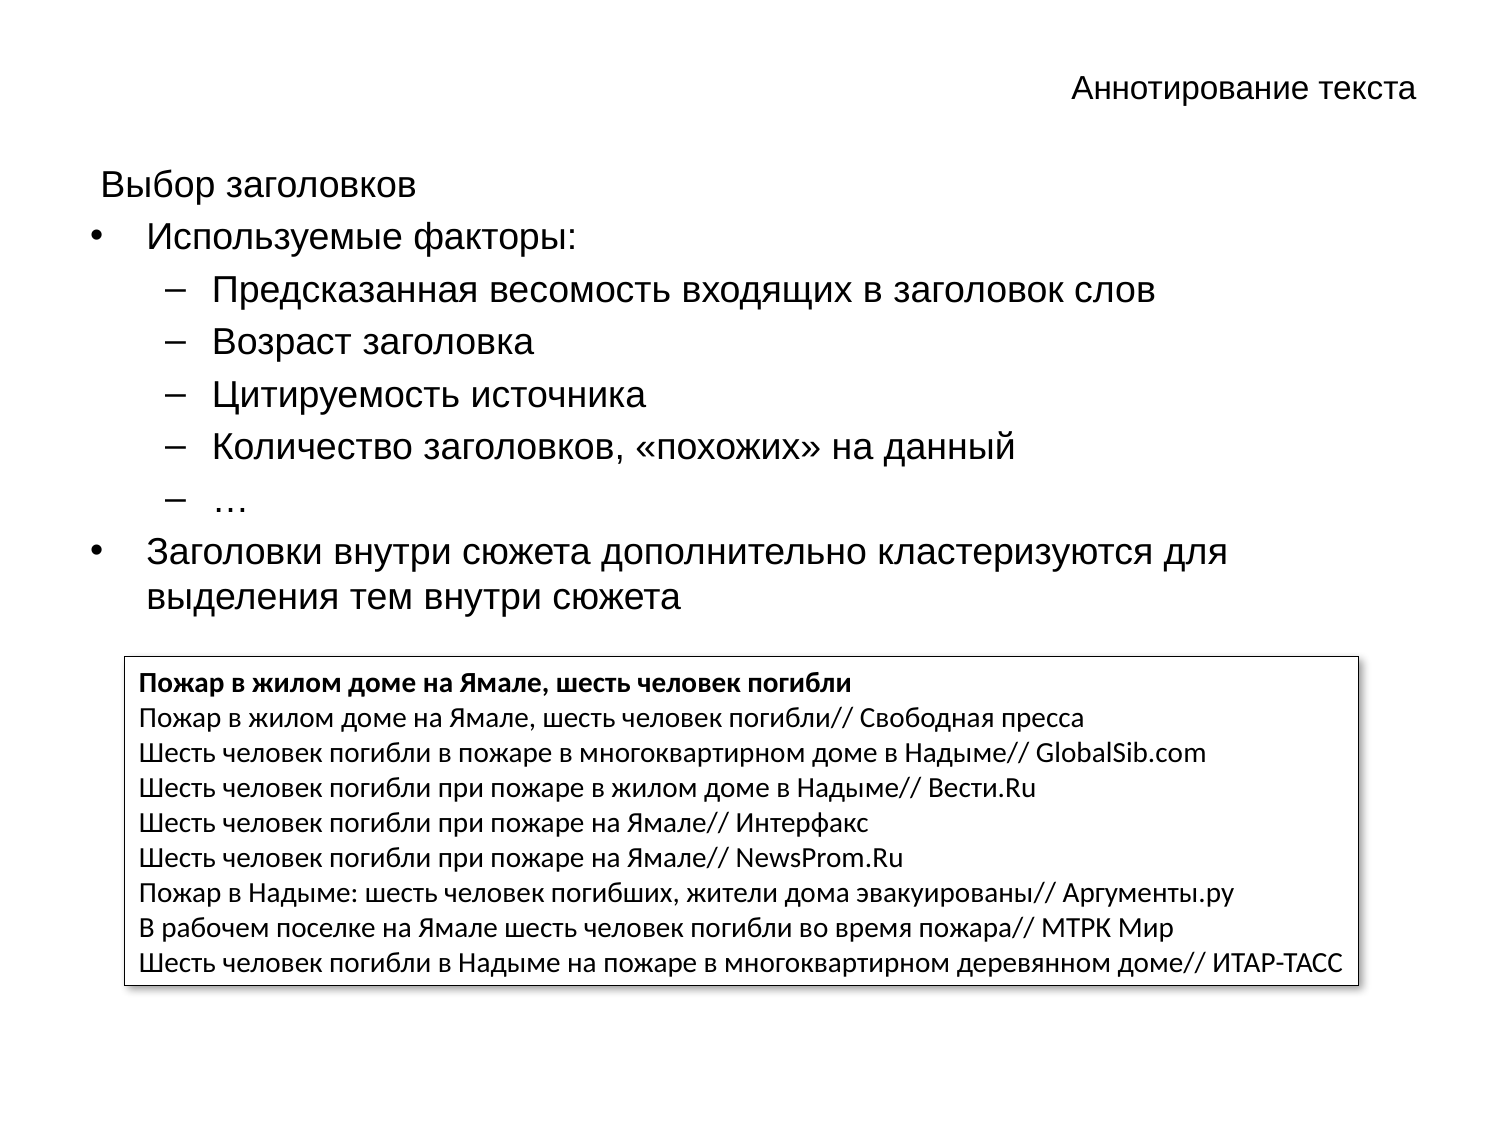

# Аннотирование текста
 Выбор заголовков
Используемые факторы:
Предсказанная весомость входящих в заголовок слов
Возраст заголовка
Цитируемость источника
Количество заголовков, «похожих» на данный
…
Заголовки внутри сюжета дополнительно кластеризуются для выделения тем внутри сюжета

Пожар в жилом доме на Ямале, шесть человек погибли
Пожар в жилом доме на Ямале, шесть человек погибли// Свободная пресса
Шесть человек погибли в пожаре в многоквартирном доме в Надыме// GlobalSib.com
Шесть человек погибли при пожаре в жилом доме в Надыме// Вести.Ru
Шесть человек погибли при пожаре на Ямале// Интерфакс
Шесть человек погибли при пожаре на Ямале// NewsProm.Ru
Пожар в Надыме: шесть человек погибших, жители дома эвакуированы// Аргументы.ру
В рабочем поселке на Ямале шесть человек погибли во время пожара// МТРК Мир
Шесть человек погибли в Надыме на пожаре в многоквартирном деревянном доме// ИТАР-ТАСС